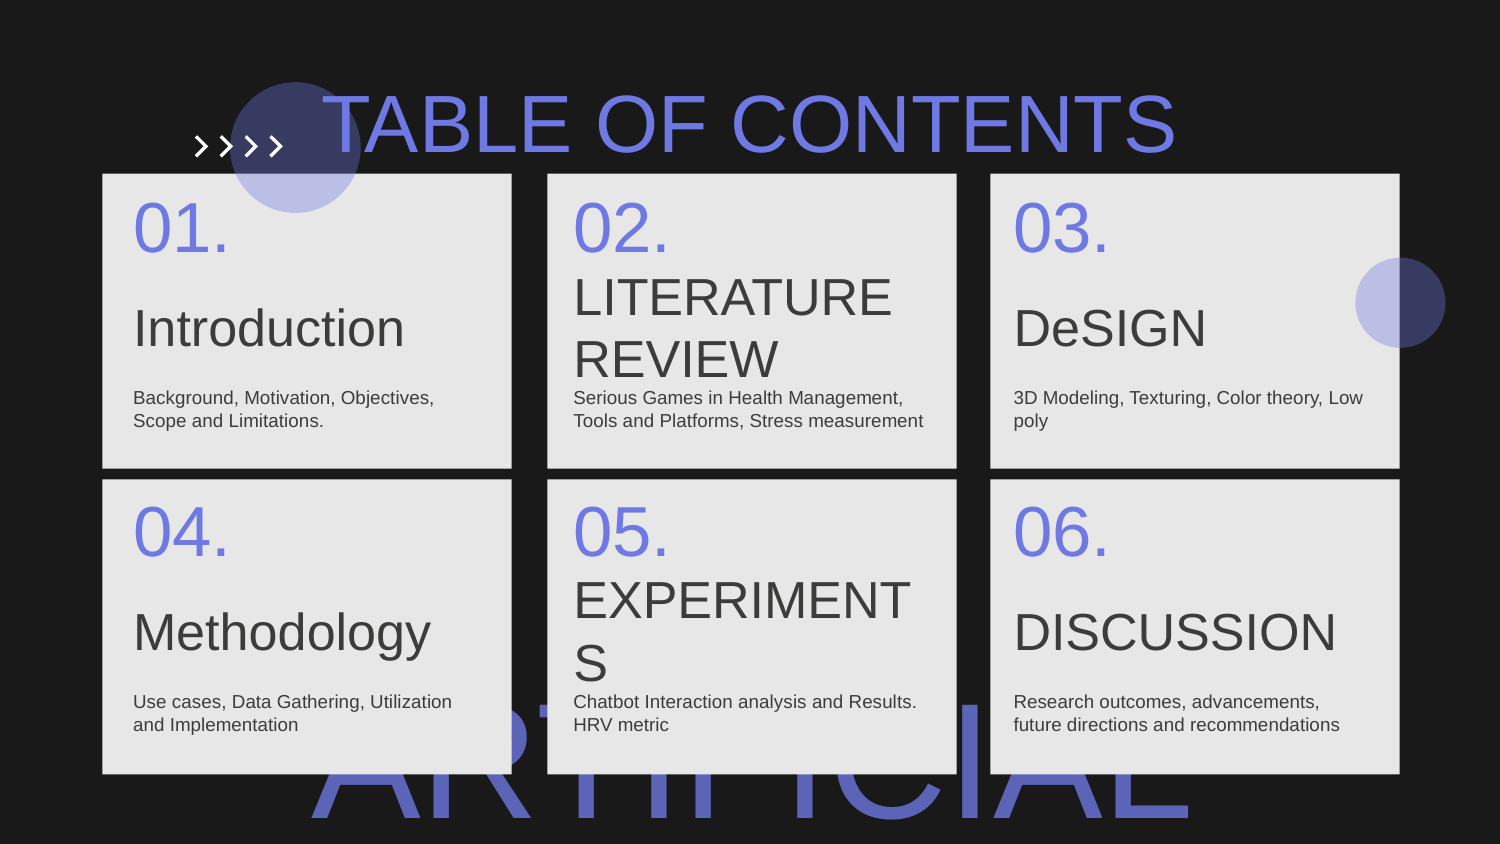

TABLE OF CONTENTS

01.
02.
03.

# Introduction
DeSIGN
LITERATURE REVIEW
Background, Motivation, Objectives, Scope and Limitations.
Serious Games in Health Management, Tools and Platforms, Stress measurement
3D Modeling, Texturing, Color theory, Low poly

04.
05.
06.
Methodology
EXPERIMENTS
DISCUSSION
Use cases, Data Gathering, Utilization and Implementation
Chatbot Interaction analysis and Results. HRV metric

Research outcomes, advancements, future directions and recommendations